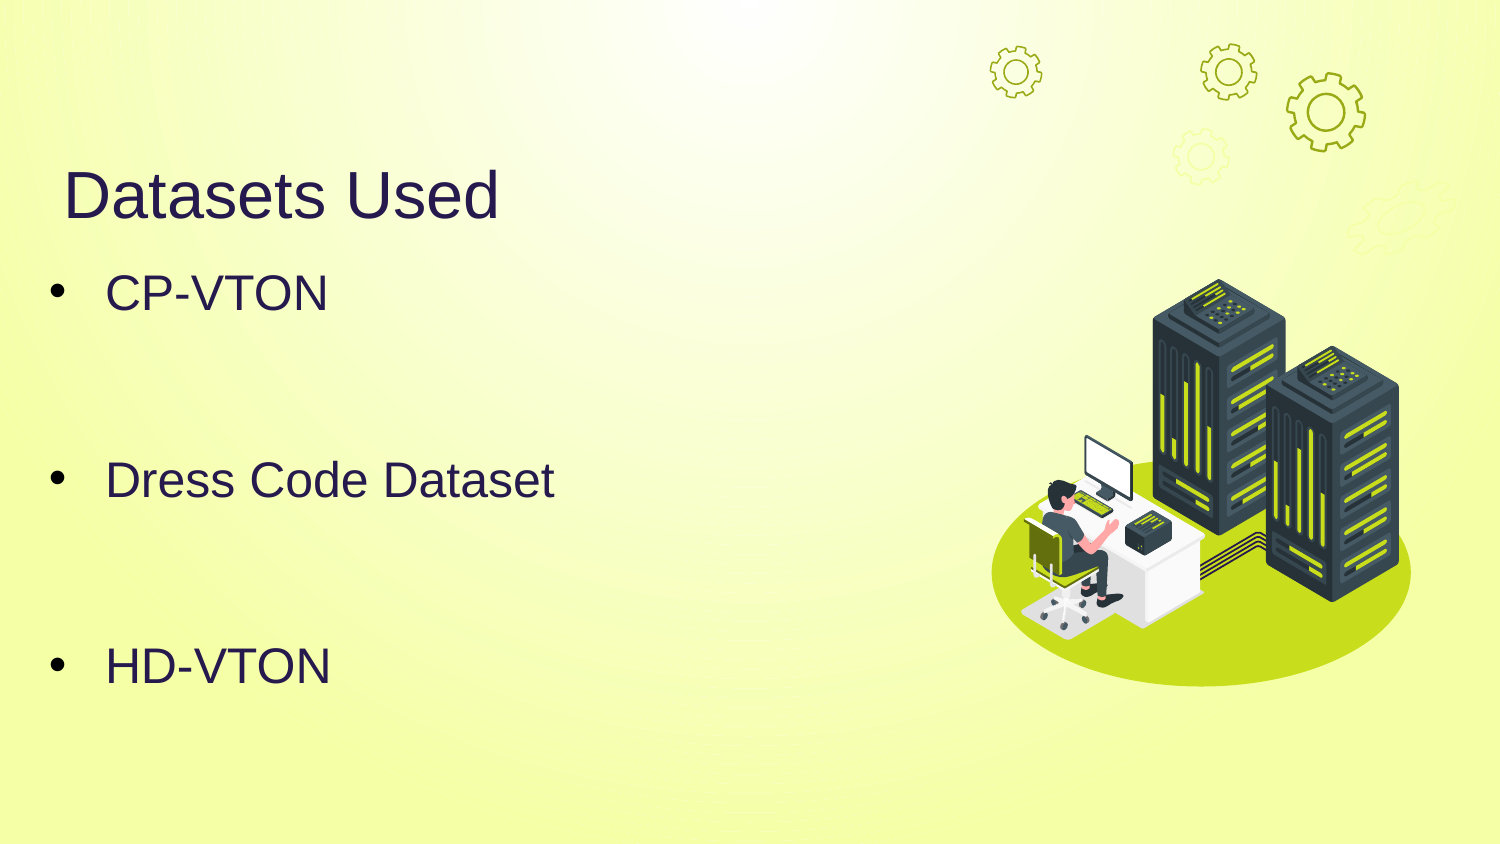

# Datasets Used
CP-VTON

Dress Code Dataset

HD-VTON